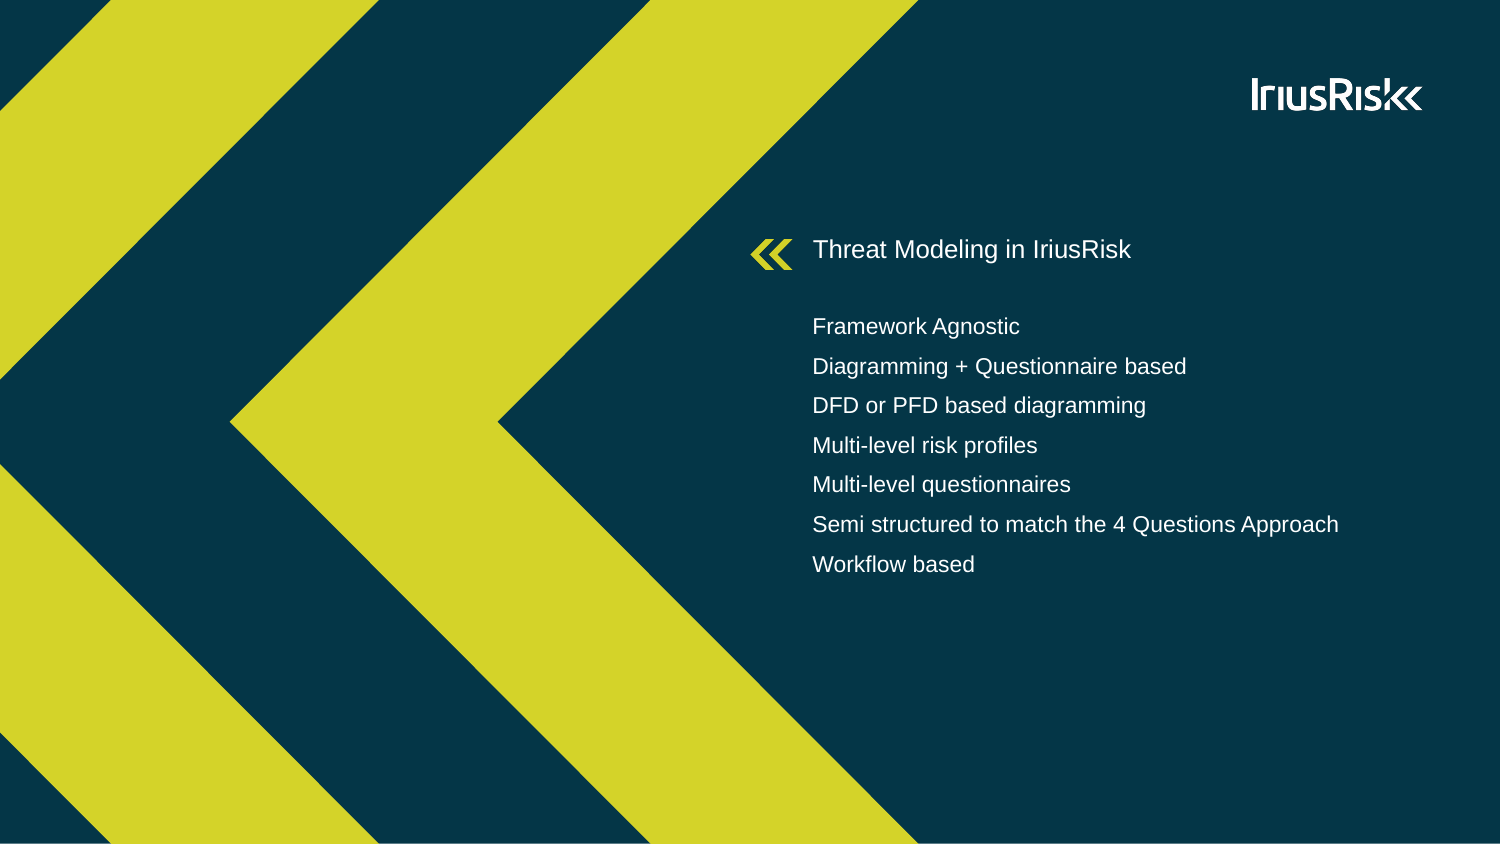

# Threat Modeling in IriusRisk
Framework Agnostic
Diagramming + Questionnaire based
DFD or PFD based diagramming
Multi-level risk profiles
Multi-level questionnaires
Semi structured to match the 4 Questions Approach
Workflow based